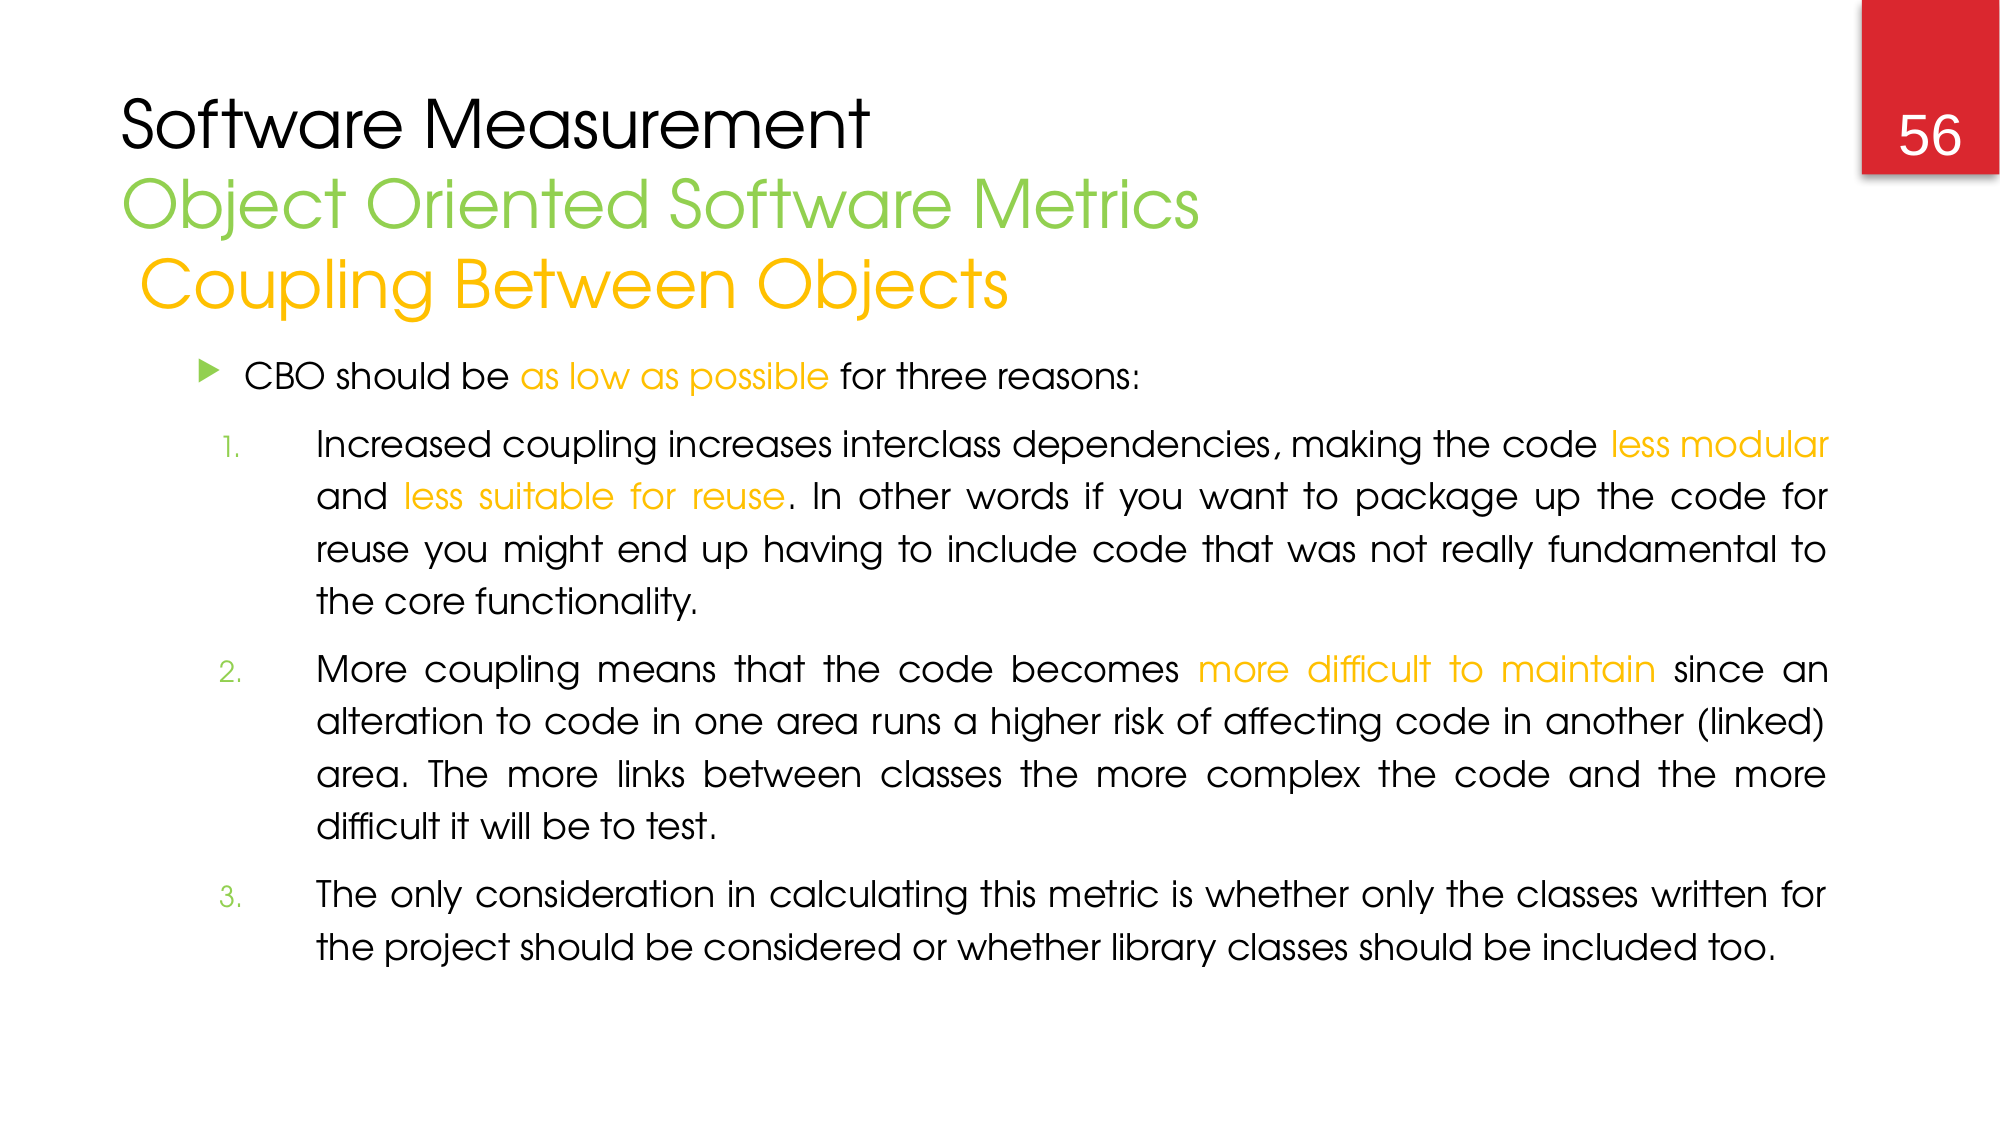

56
# Software Measurement Object Oriented Software Metrics Coupling Between Objects
CBO should be as low as possible for three reasons:
Increased coupling increases interclass dependencies, making the code less modular and less suitable for reuse. In other words if you want to package up the code for reuse you might end up having to include code that was not really fundamental to the core functionality.
More coupling means that the code becomes more difficult to maintain since an alteration to code in one area runs a higher risk of affecting code in another (linked) area. The more links between classes the more complex the code and the more difficult it will be to test.
The only consideration in calculating this metric is whether only the classes written for the project should be considered or whether library classes should be included too.